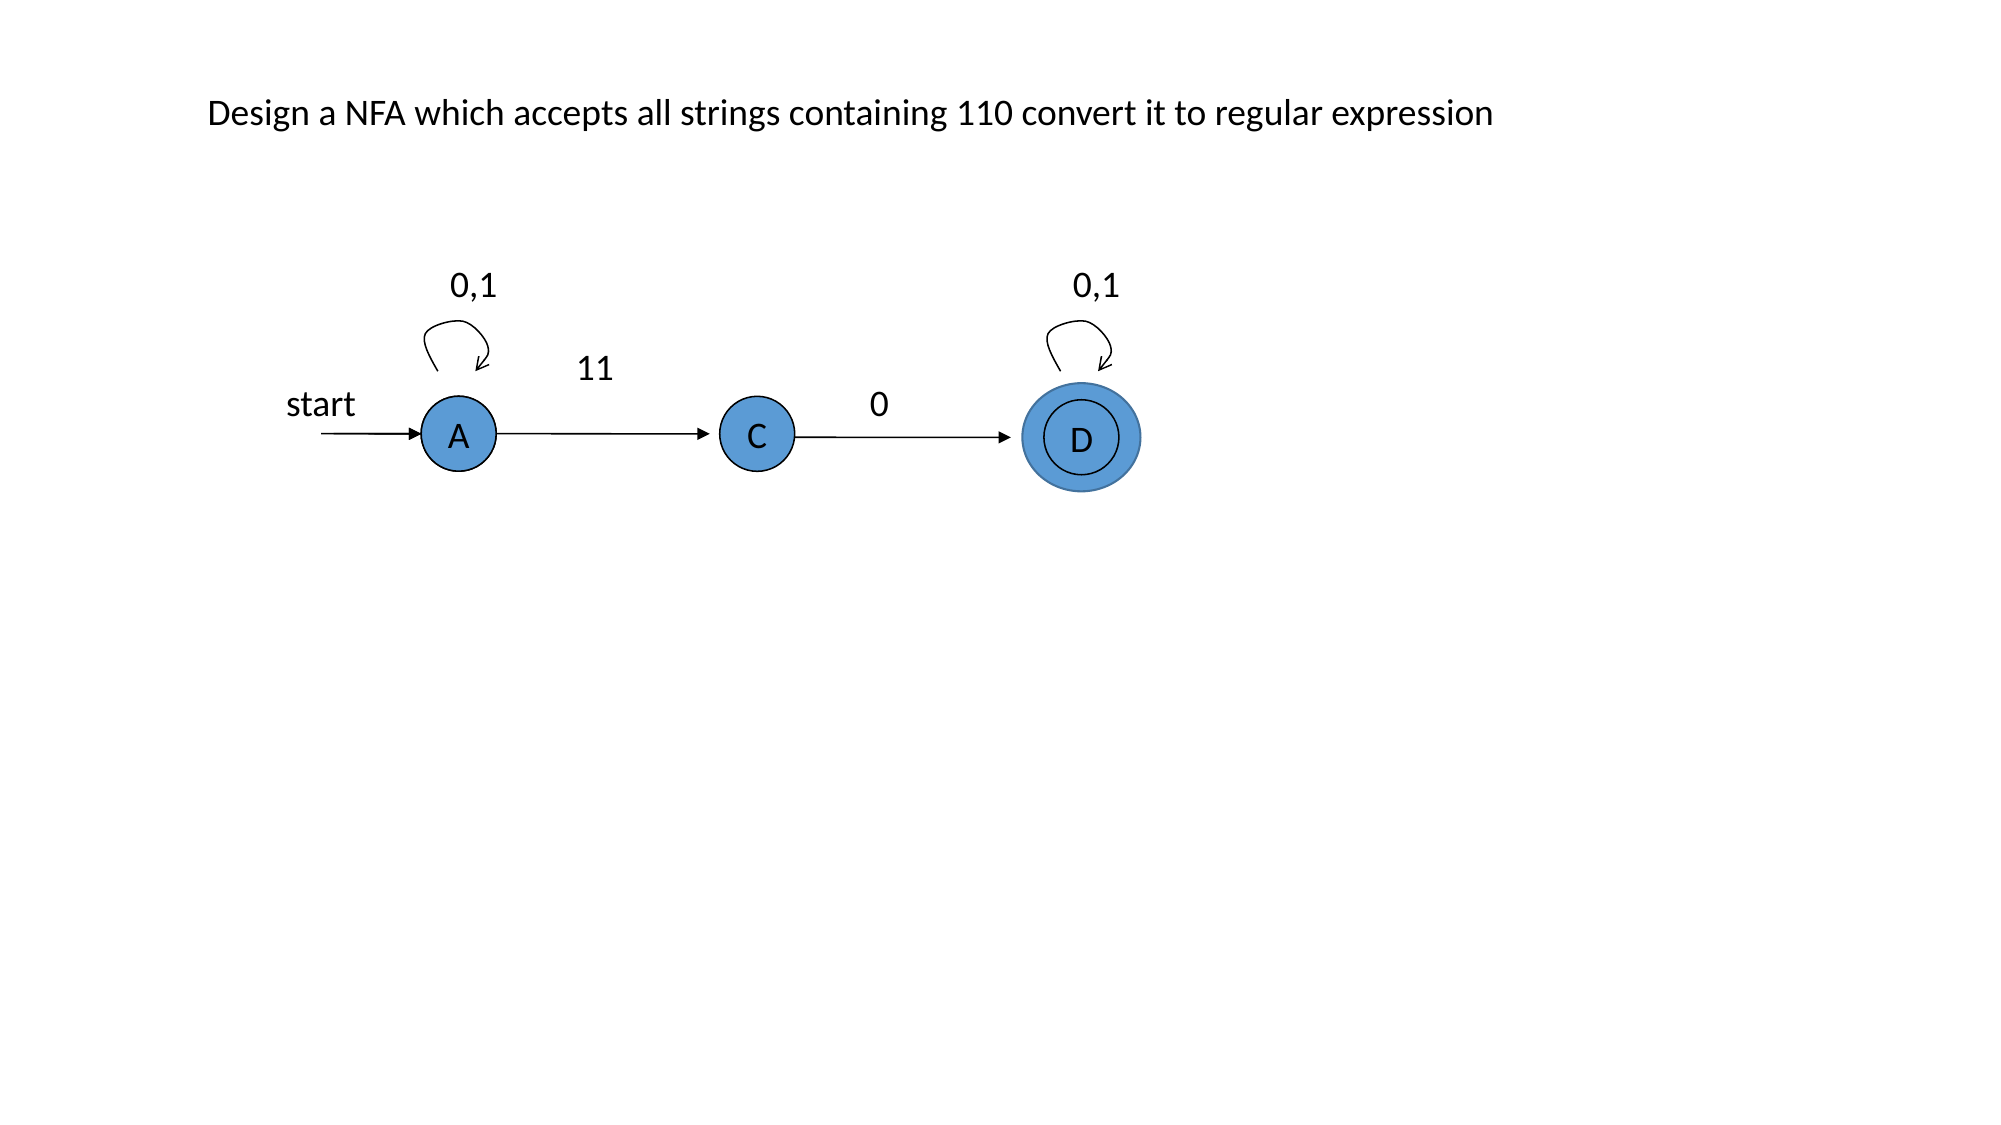

Design a NFA which accepts all strings containing 110 convert it to regular expression
0,1

0,1

11
0
start
A

q0
C
D